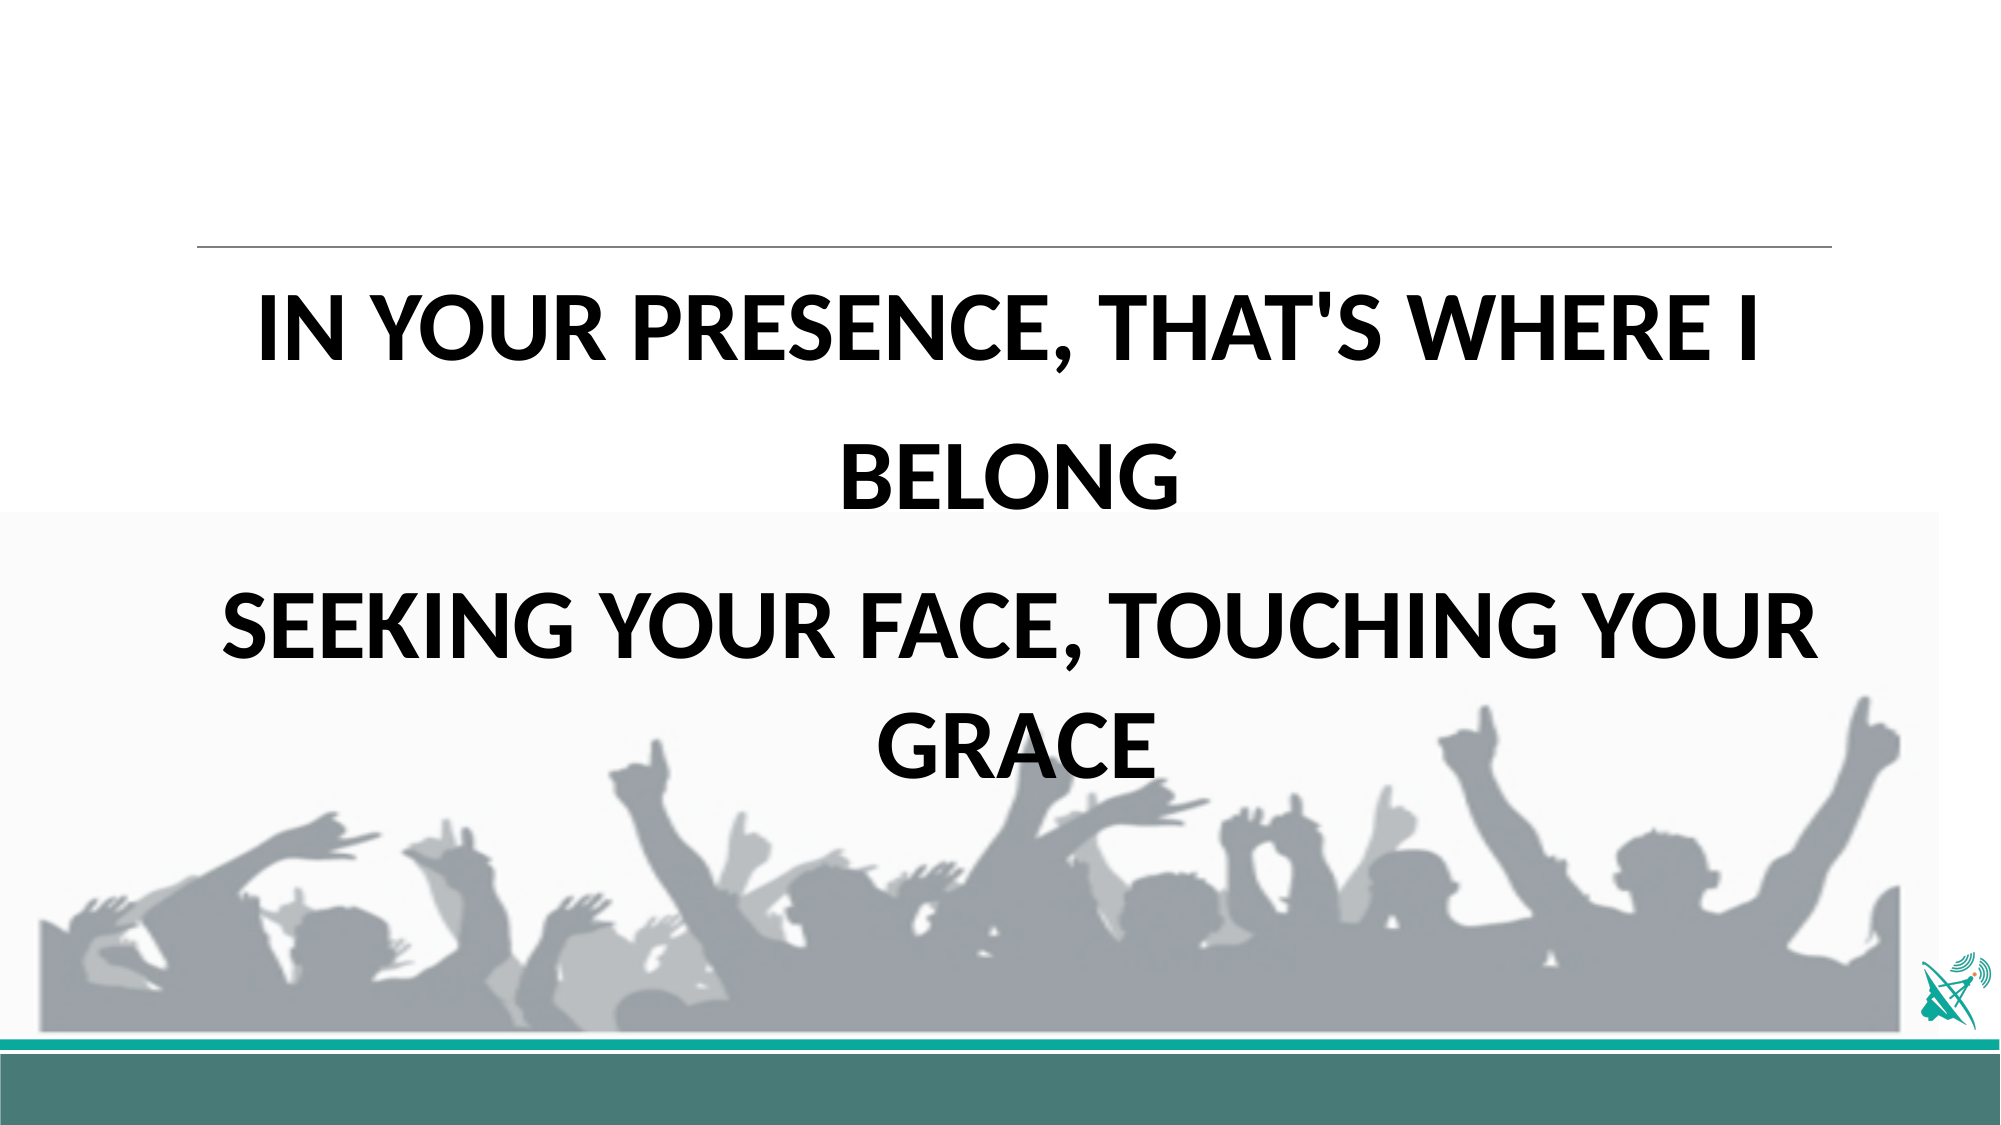

IN YOUR PRESENCE, THAT'S WHERE I
BELONG
SEEKING YOUR FACE, TOUCHING YOUR GRACE